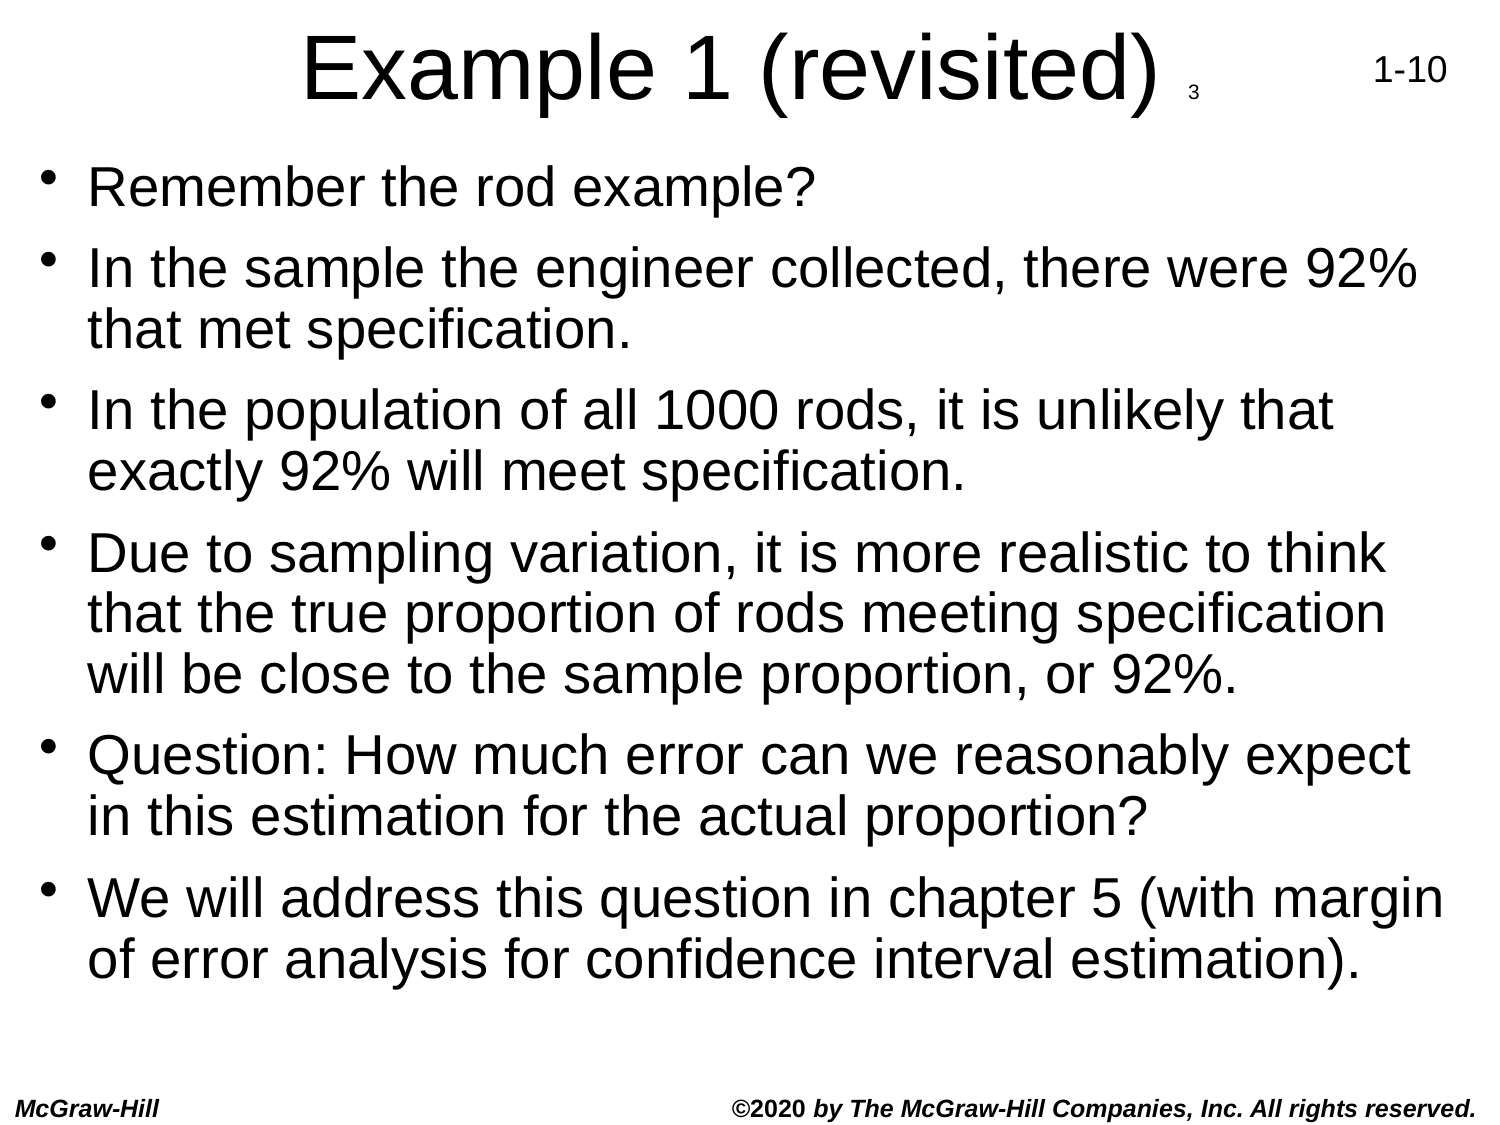

# Example 1 (revisited) 3
Remember the rod example?
In the sample the engineer collected, there were 92% that met specification.
In the population of all 1000 rods, it is unlikely that exactly 92% will meet specification.
Due to sampling variation, it is more realistic to think that the true proportion of rods meeting specification will be close to the sample proportion, or 92%.
Question: How much error can we reasonably expect in this estimation for the actual proportion?
We will address this question in chapter 5 (with margin of error analysis for confidence interval estimation).